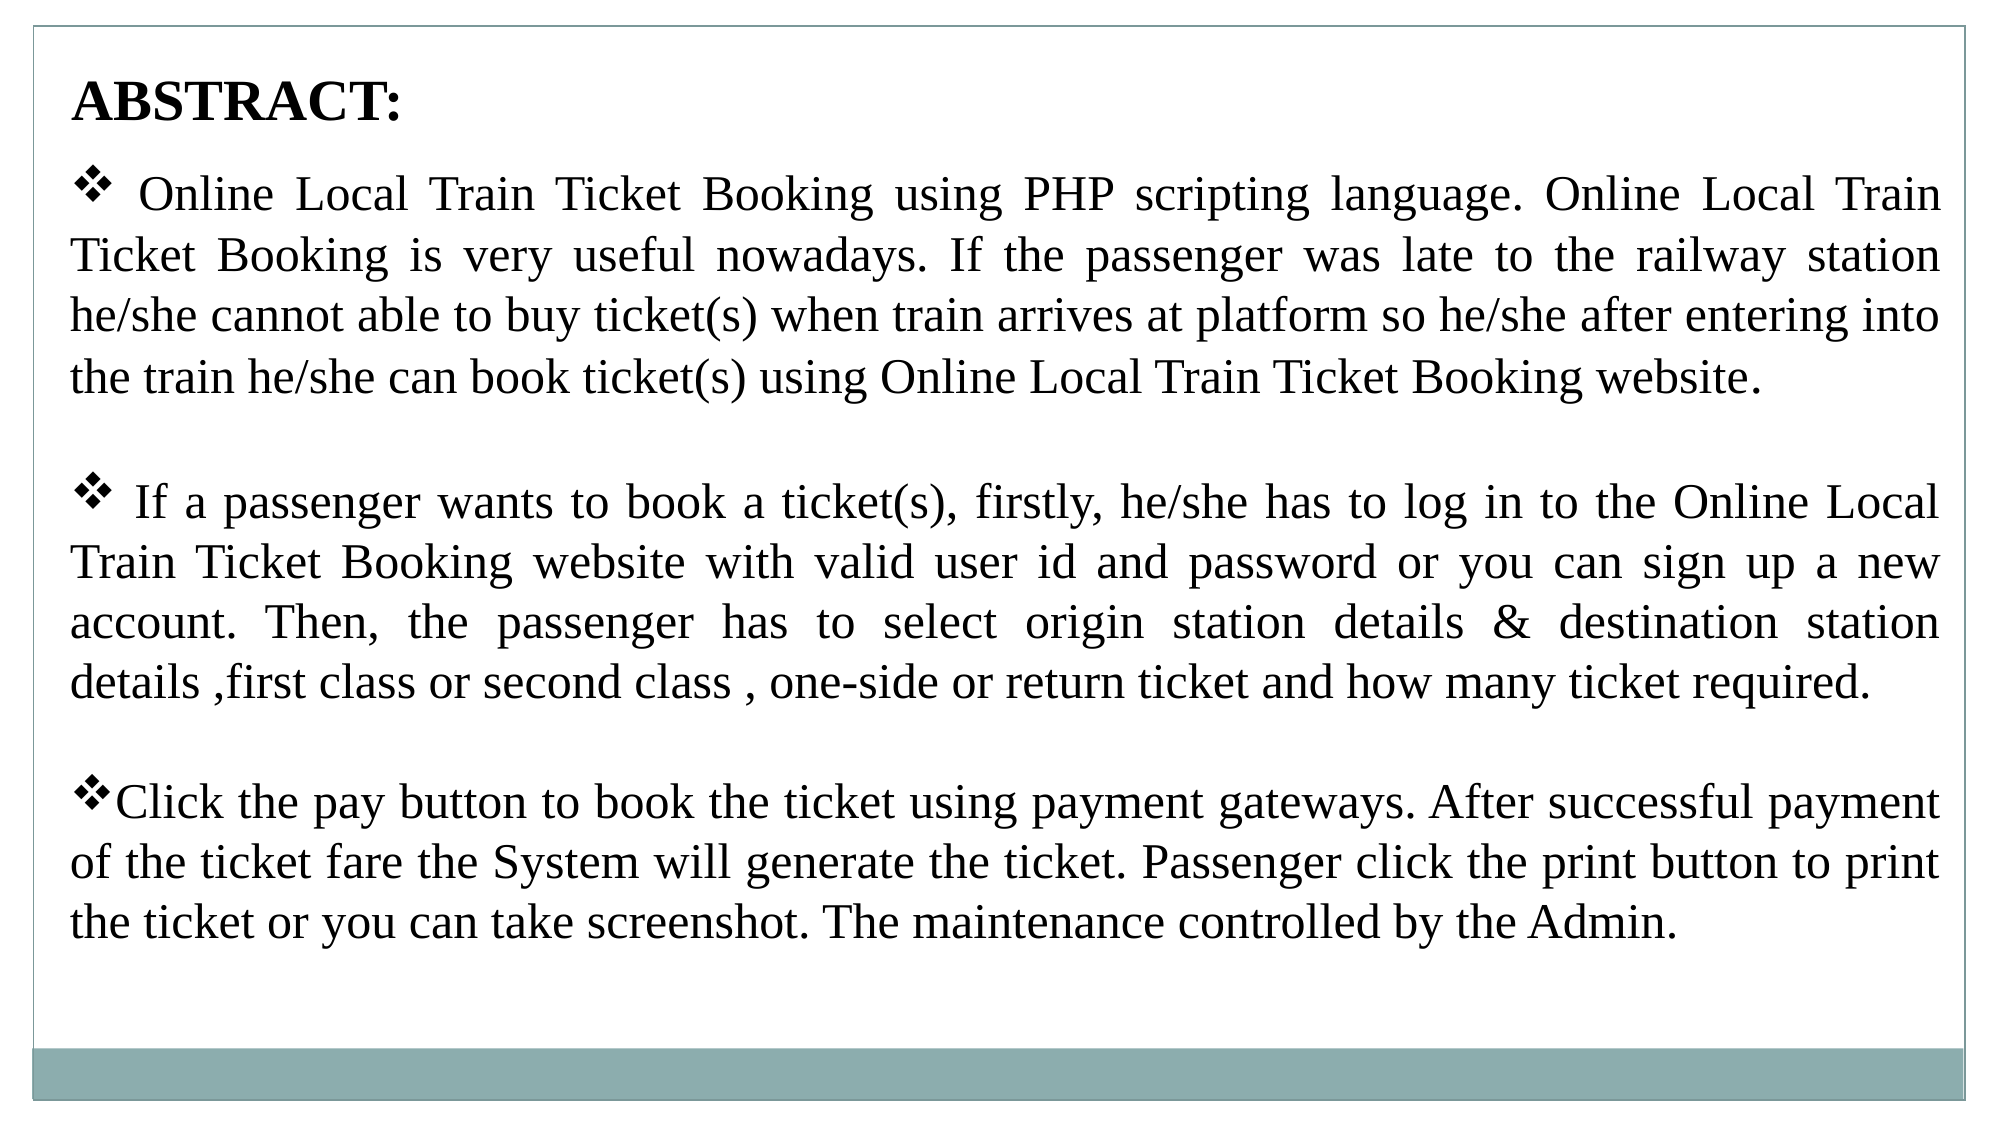

ABSTRACT:
 Online Local Train Ticket Booking using PHP scripting language. Online Local Train Ticket Booking is very useful nowadays. If the passenger was late to the railway station he/she cannot able to buy ticket(s) when train arrives at platform so he/she after entering into the train he/she can book ticket(s) using Online Local Train Ticket Booking website.

 If a passenger wants to book a ticket(s), firstly, he/she has to log in to the Online Local Train Ticket Booking website with valid user id and password or you can sign up a new account. Then, the passenger has to select origin station details & destination station details ,first class or second class , one-side or return ticket and how many ticket required.

Click the pay button to book the ticket using payment gateways. After successful payment of the ticket fare the System will generate the ticket. Passenger click the print button to print the ticket or you can take screenshot. The maintenance controlled by the Admin.